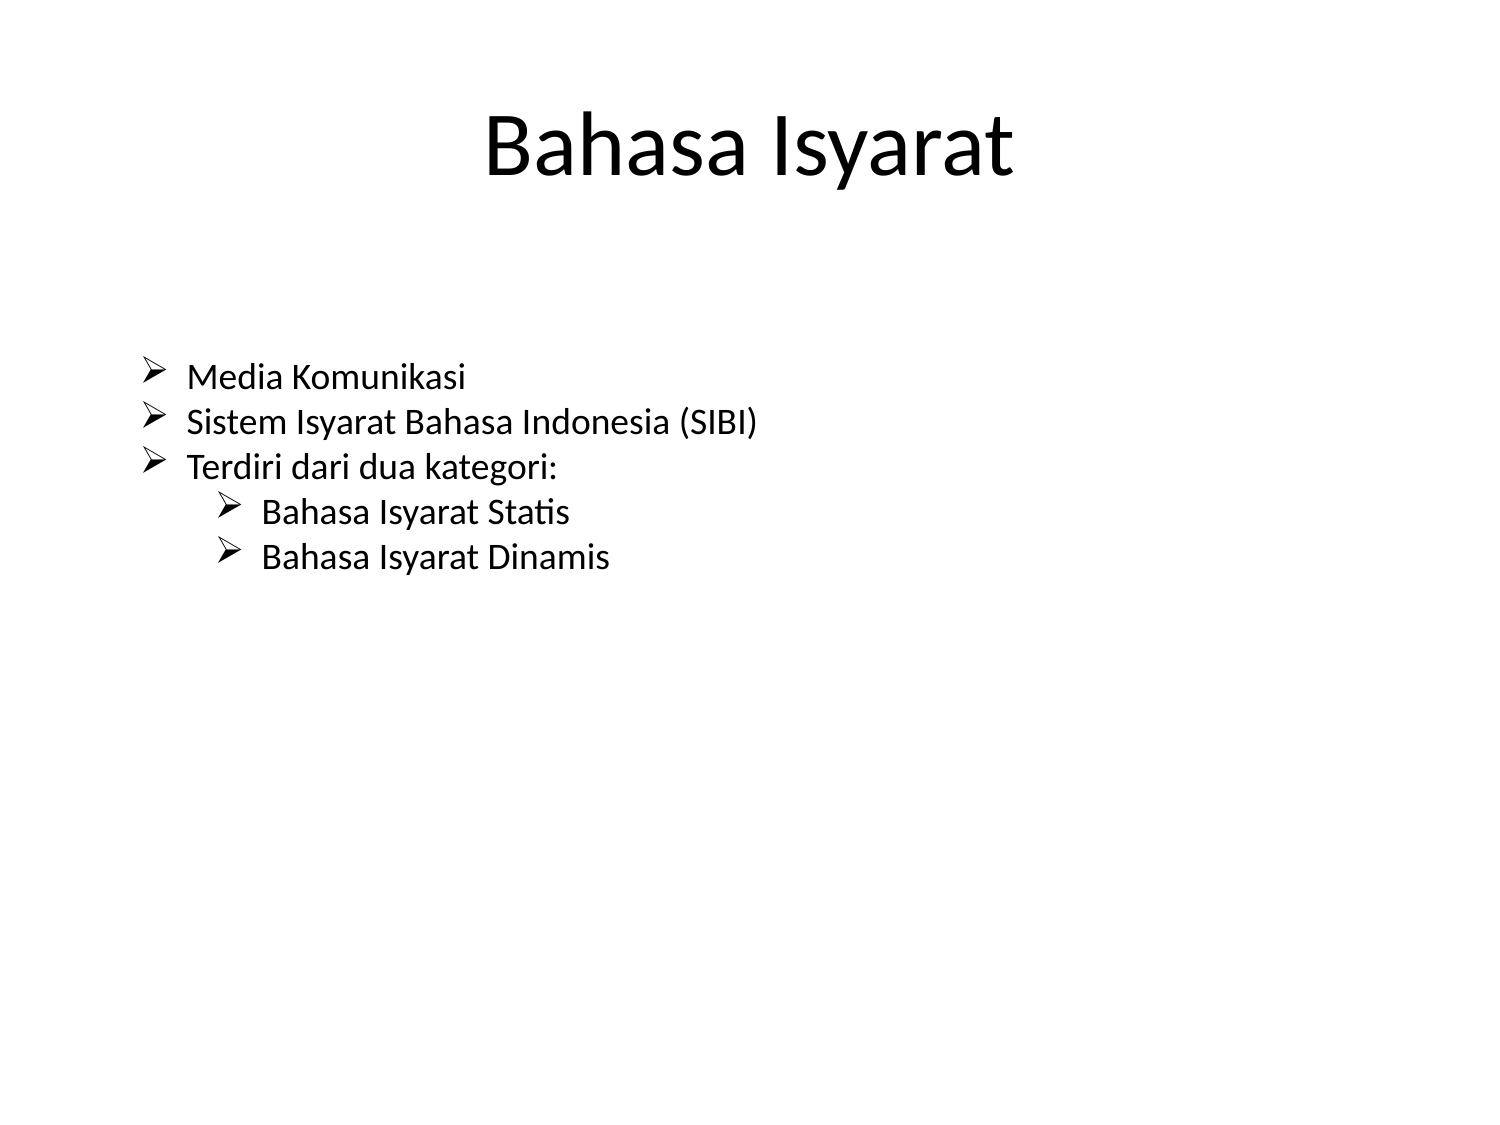

# Bahasa Isyarat
Media Komunikasi
Sistem Isyarat Bahasa Indonesia (SIBI)
Terdiri dari dua kategori:
Bahasa Isyarat Statis
Bahasa Isyarat Dinamis